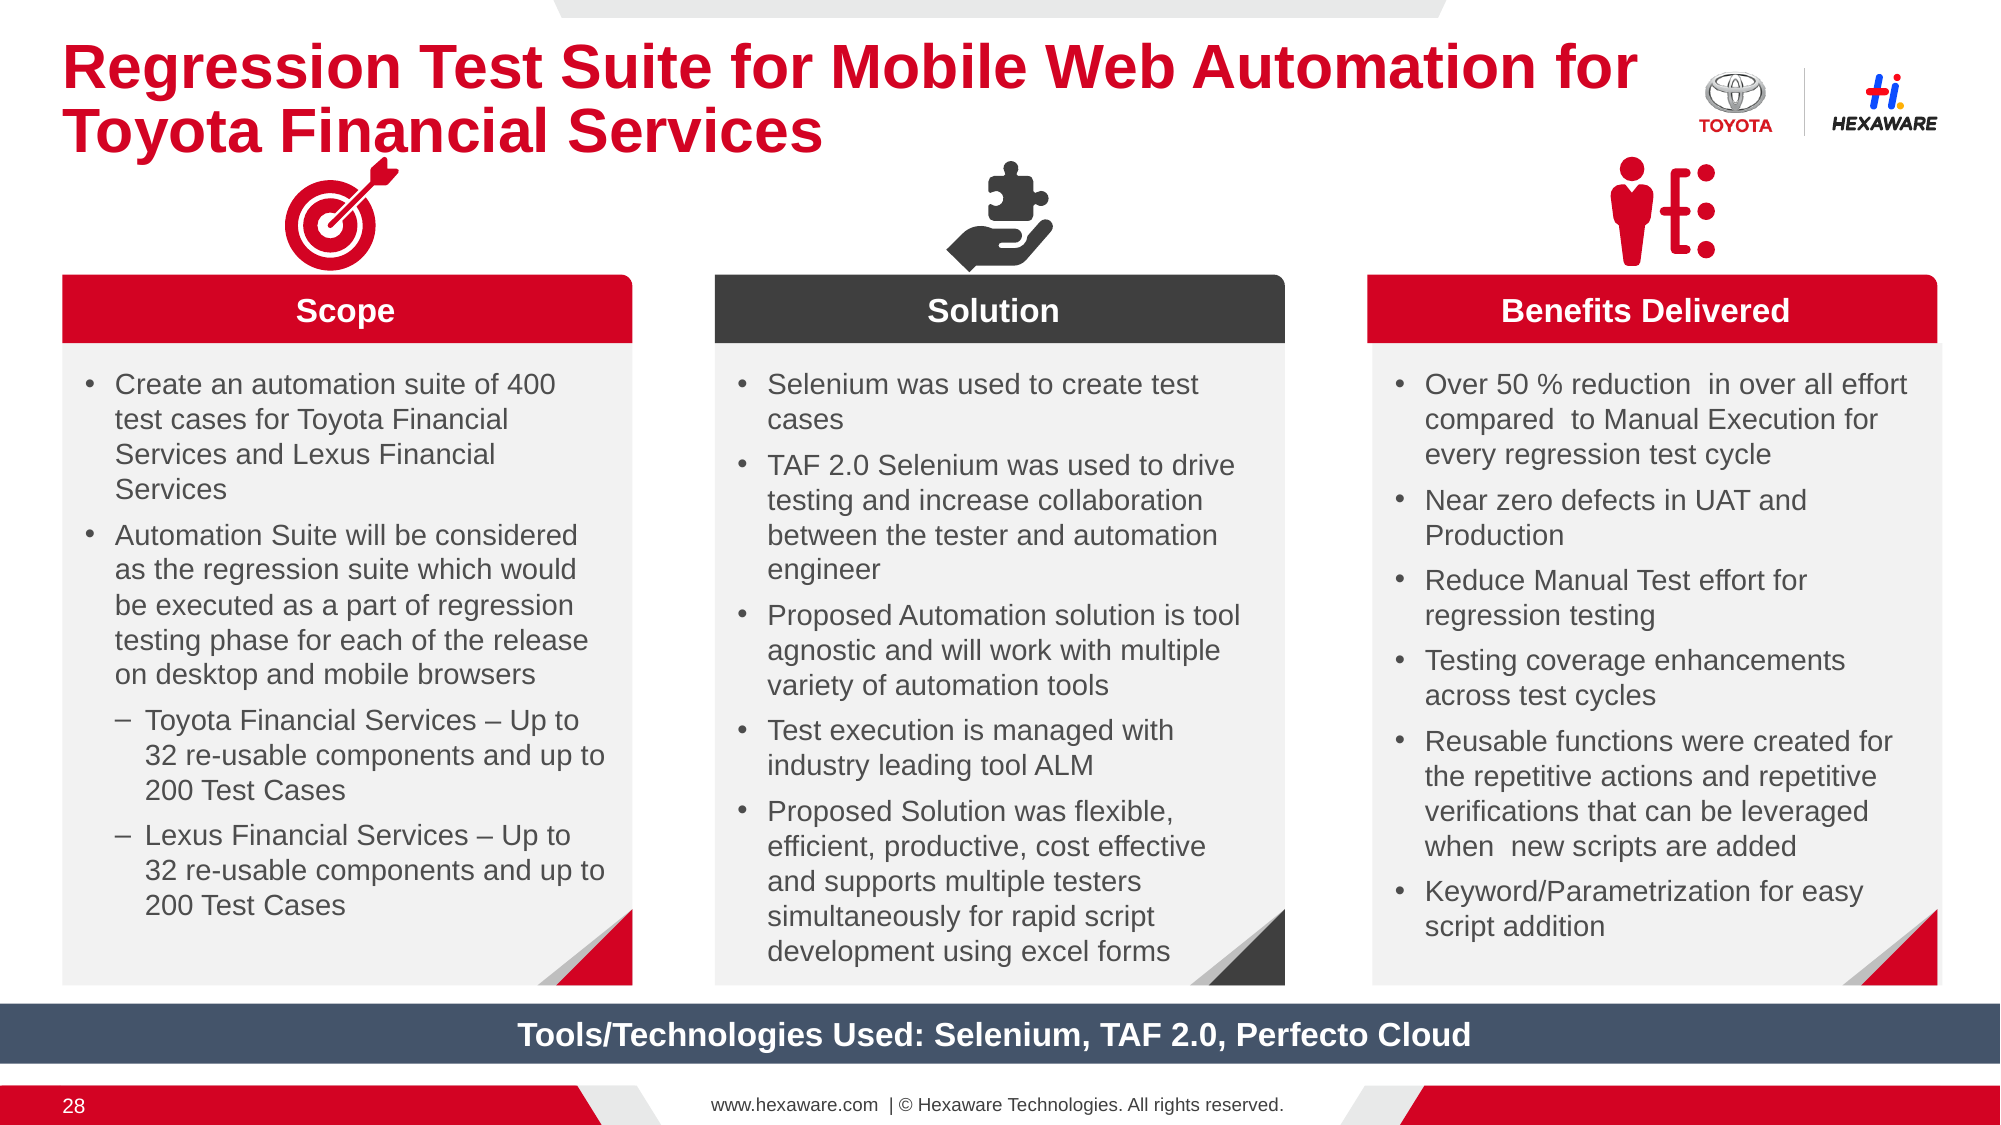

# Regression Test Suite for Mobile Web Automation for Toyota Financial Services

Scope
Solution
Benefits Delivered
Create an automation suite of 400 test cases for Toyota Financial Services and Lexus Financial Services
Automation Suite will be considered as the regression suite which would be executed as a part of regression testing phase for each of the release on desktop and mobile browsers
Toyota Financial Services – Up to 32 re-usable components and up to 200 Test Cases
Lexus Financial Services – Up to 32 re-usable components and up to 200 Test Cases

Selenium was used to create test cases
TAF 2.0 Selenium was used to drive testing and increase collaboration between the tester and automation engineer
Proposed Automation solution is tool agnostic and will work with multiple variety of automation tools
Test execution is managed with industry leading tool ALM
Proposed Solution was flexible, efficient, productive, cost effective and supports multiple testers simultaneously for rapid script development using excel forms
Over 50 % reduction  in over all effort  compared  to Manual Execution for every regression test cycle
Near zero defects in UAT and Production
Reduce Manual Test effort for regression testing
Testing coverage enhancements across test cycles
Reusable functions were created for the repetitive actions and repetitive verifications that can be leveraged when  new scripts are added
Keyword/Parametrization for easy script addition

Tools/Technologies Used: Selenium, TAF 2.0, Perfecto Cloud